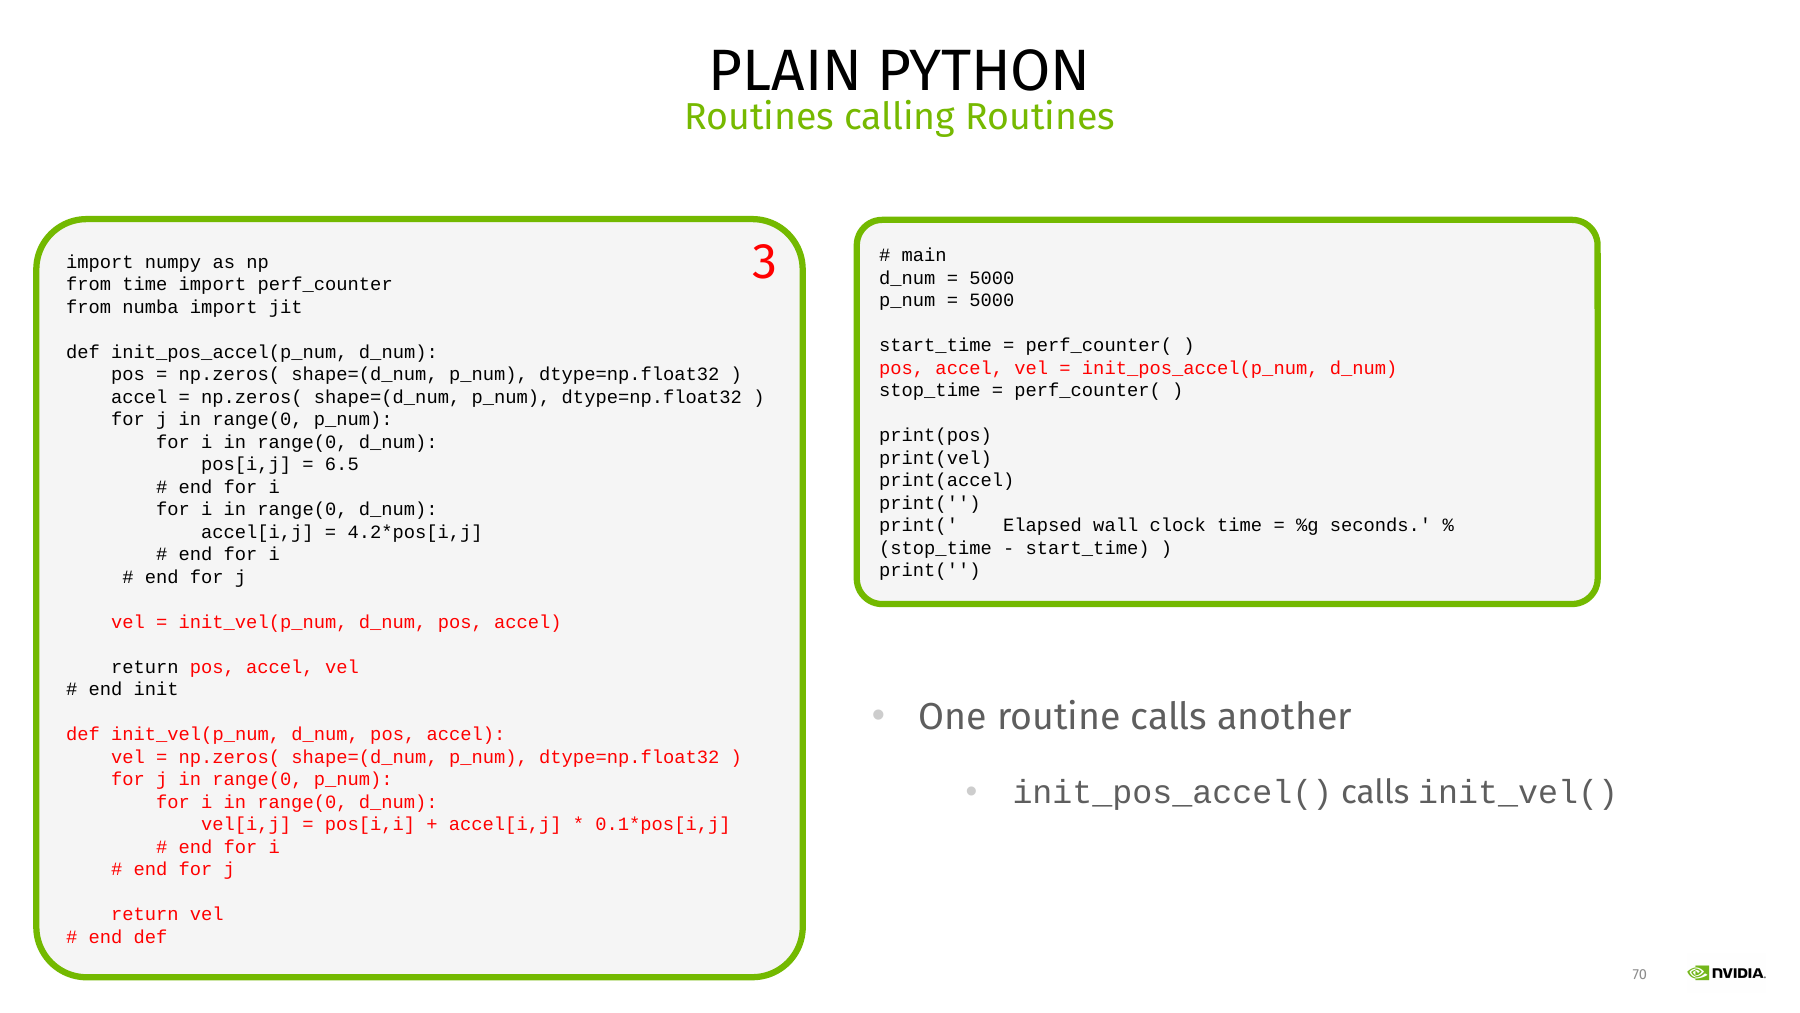

# Plain Python
Routines calling Routines
import numpy as np
from time import perf_counter
from numba import jit

def init_pos_accel(p_num, d_num):
    pos = np.zeros( shape=(d_num, p_num), dtype=np.float32 )
    accel = np.zeros( shape=(d_num, p_num), dtype=np.float32 )
    for j in range(0, p_num):
        for i in range(0, d_num):
            pos[i,j] = 6.5
        # end for i
        for i in range(0, d_num):
            accel[i,j] = 4.2*pos[i,j]
        # end for i
     # end for j

    vel = init_vel(p_num, d_num, pos, accel)

    return pos, accel, vel
# end init

def init_vel(p_num, d_num, pos, accel):
    vel = np.zeros( shape=(d_num, p_num), dtype=np.float32 )
    for j in range(0, p_num):
        for i in range(0, d_num):
            vel[i,j] = pos[i,i] + accel[i,j] * 0.1*pos[i,j]
        # end for i
    # end for j

    return vel
# end def
# main
d_num = 5000
p_num = 5000

start_time = perf_counter( )
pos, accel, vel = init_pos_accel(p_num, d_num)
stop_time = perf_counter( )

print(pos)
print(vel)
print(accel)
print('')
print('    Elapsed wall clock time = %g seconds.' % (stop_time - start_time) )
print('')
3
One routine calls another
init_pos_accel() calls init_vel()